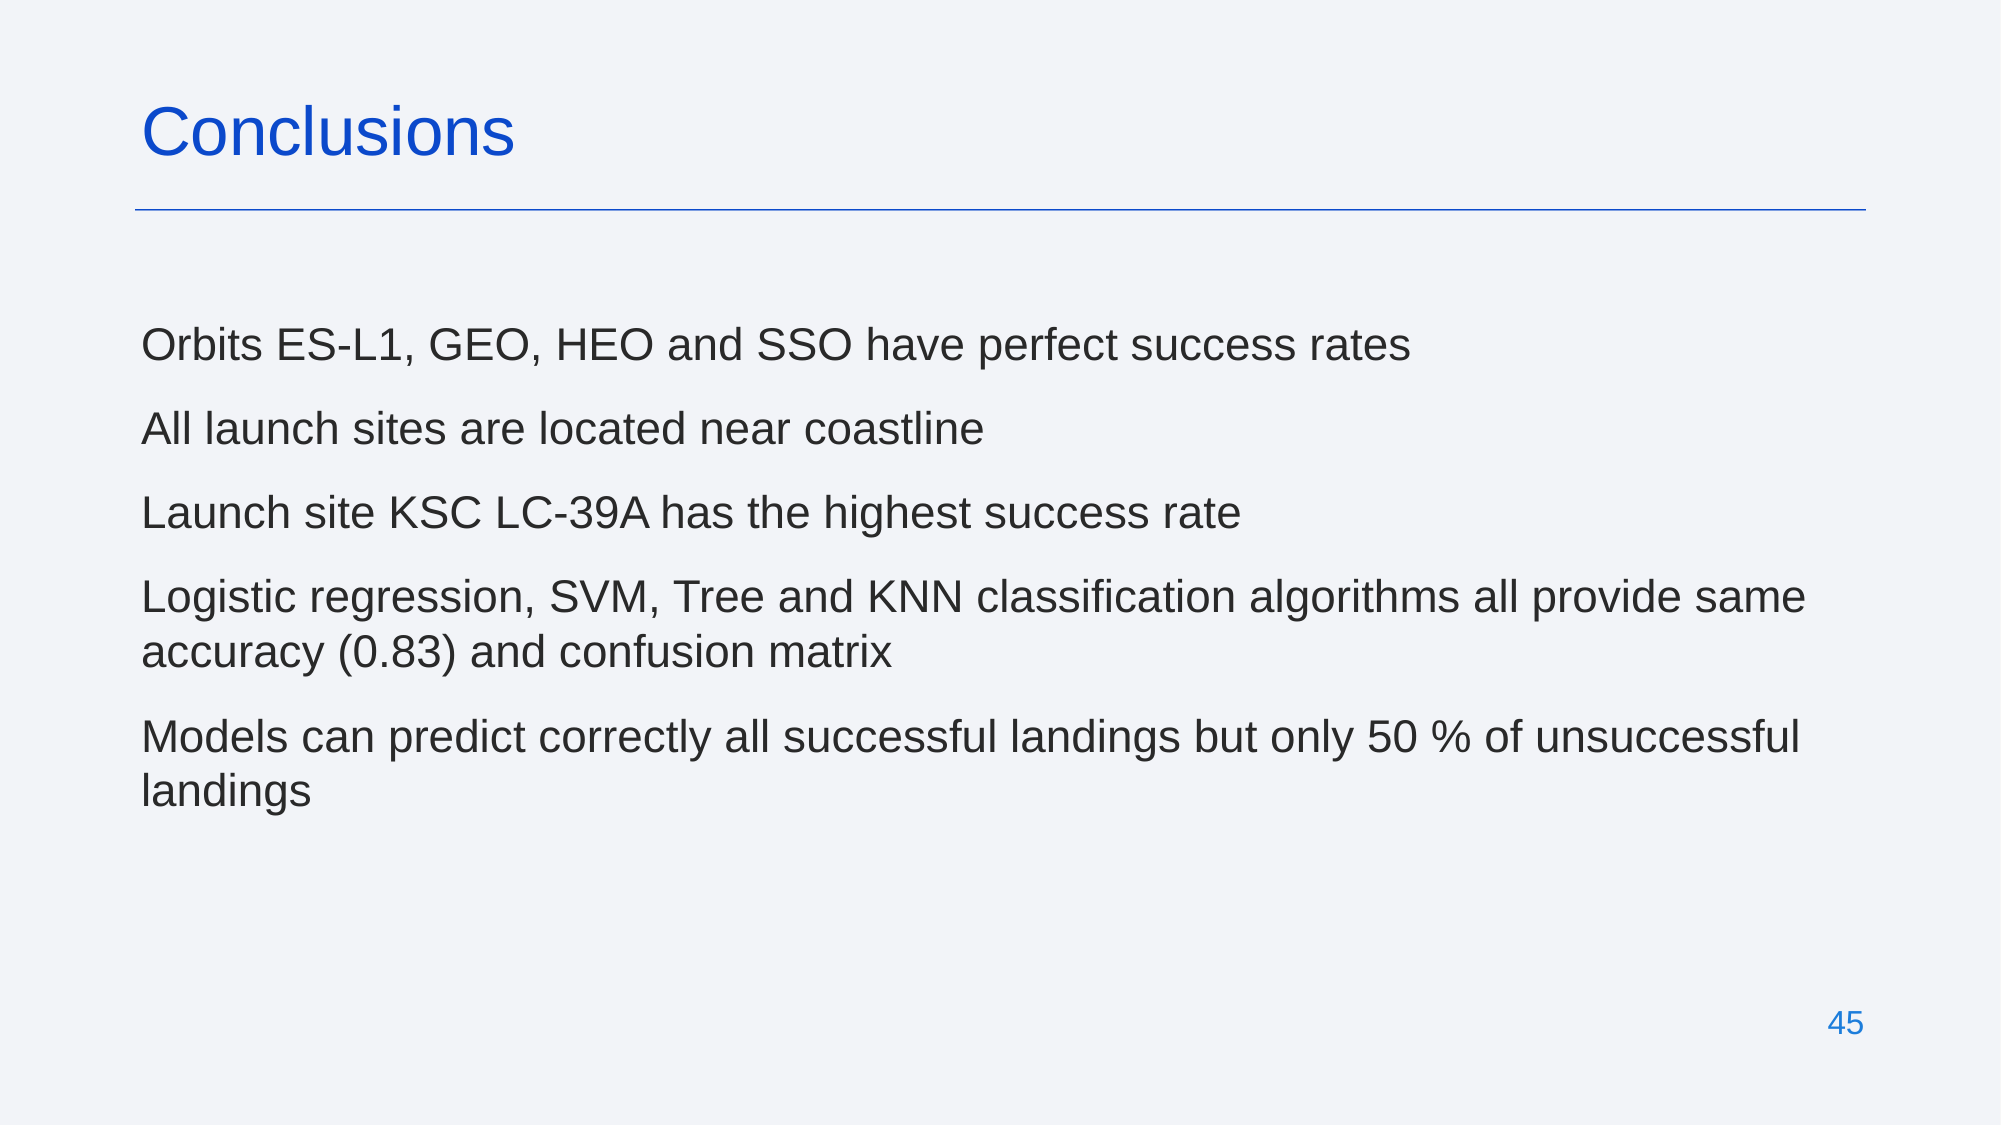

Conclusions
Orbits ES-L1, GEO, HEO and SSO have perfect success rates
All launch sites are located near coastline
Launch site KSC LC-39A has the highest success rate
Logistic regression, SVM, Tree and KNN classification algorithms all provide same accuracy (0.83) and confusion matrix
Models can predict correctly all successful landings but only 50 % of unsuccessful landings
45